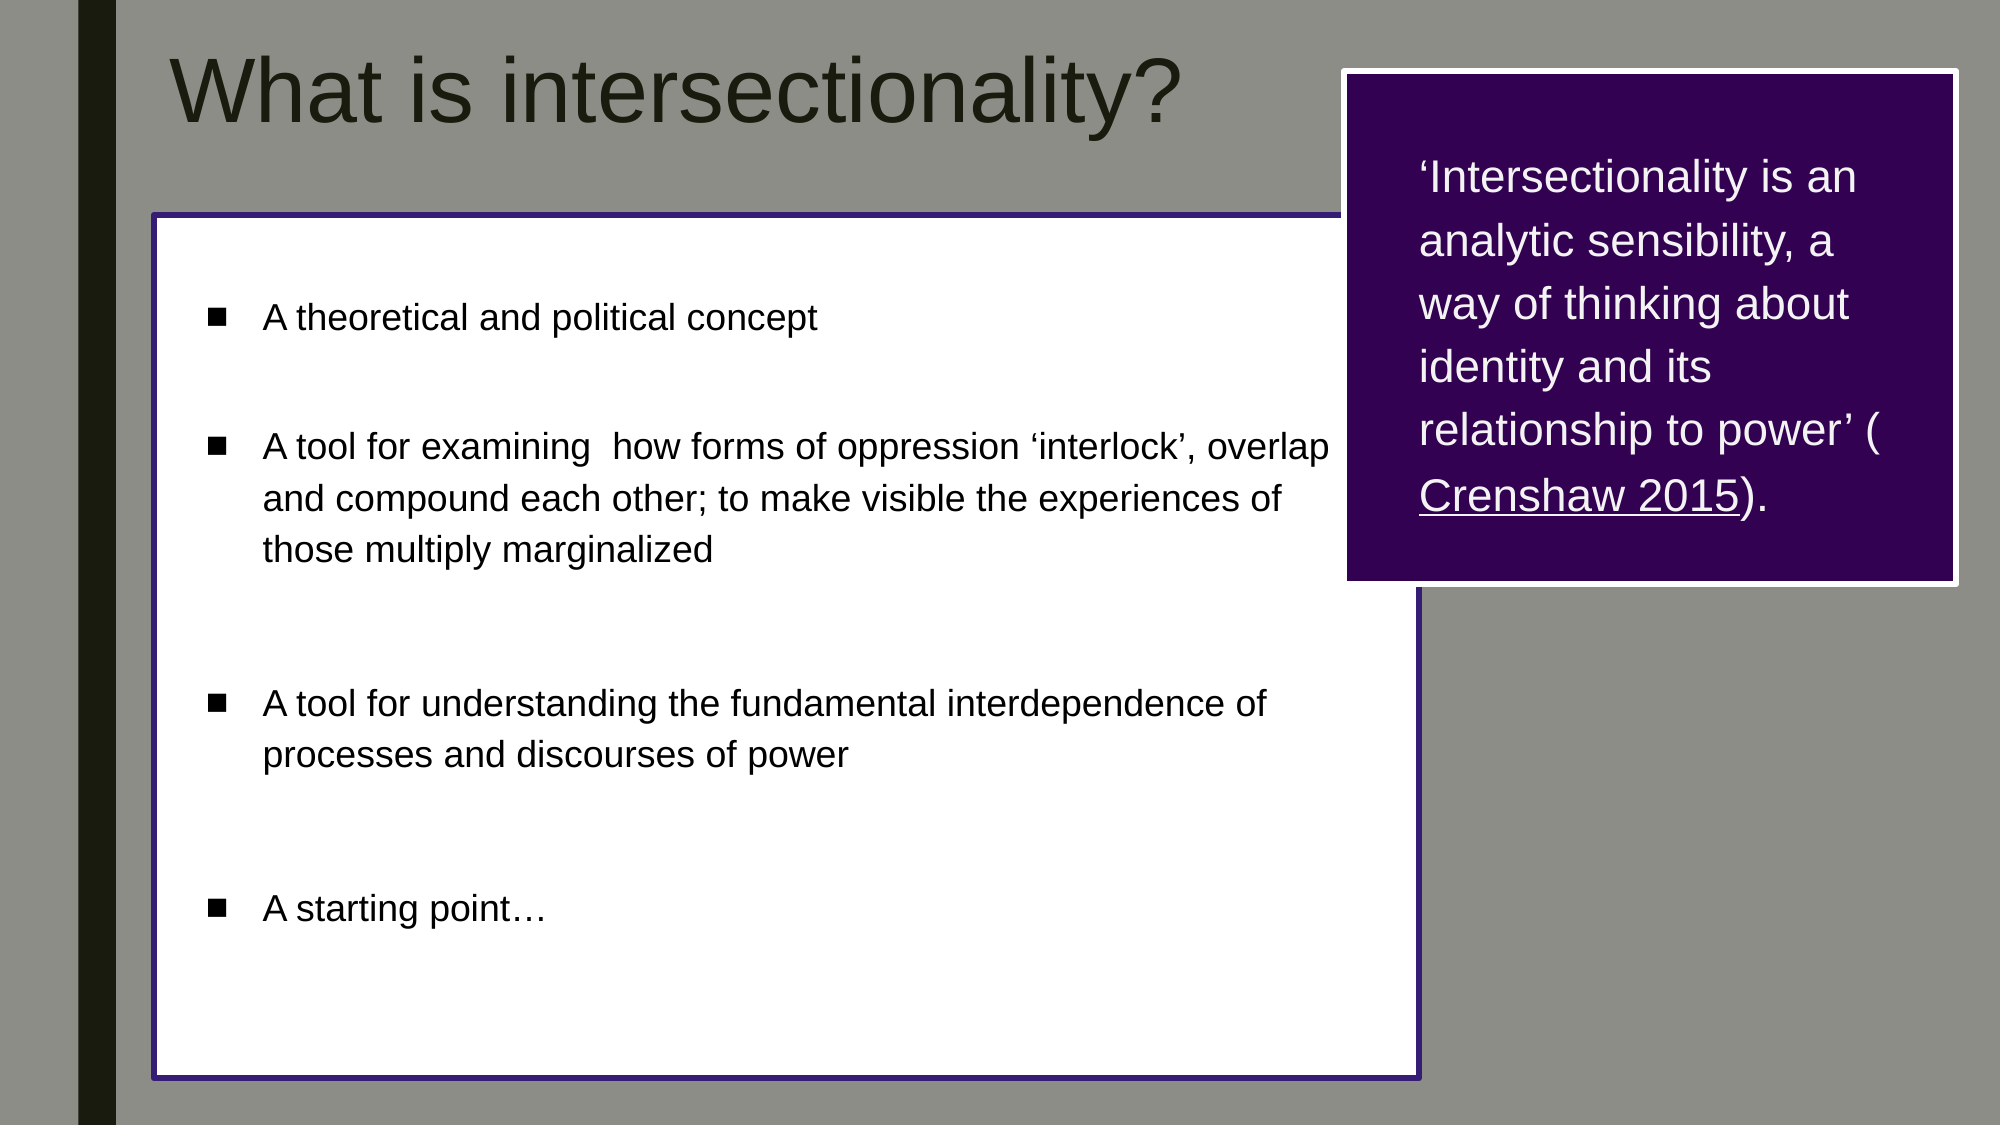

# What is intersectionality?

‘Intersectionality is an analytic sensibility, a way of thinking about identity and its relationship to power’ (Crenshaw 2015).

A theoretical and political concept

A tool for examining  how forms of oppression ‘interlock’, overlap and compound each other; to make visible the experiences of those multiply marginalized

A tool for understanding the fundamental interdependence of processes and discourses of power

A starting point…